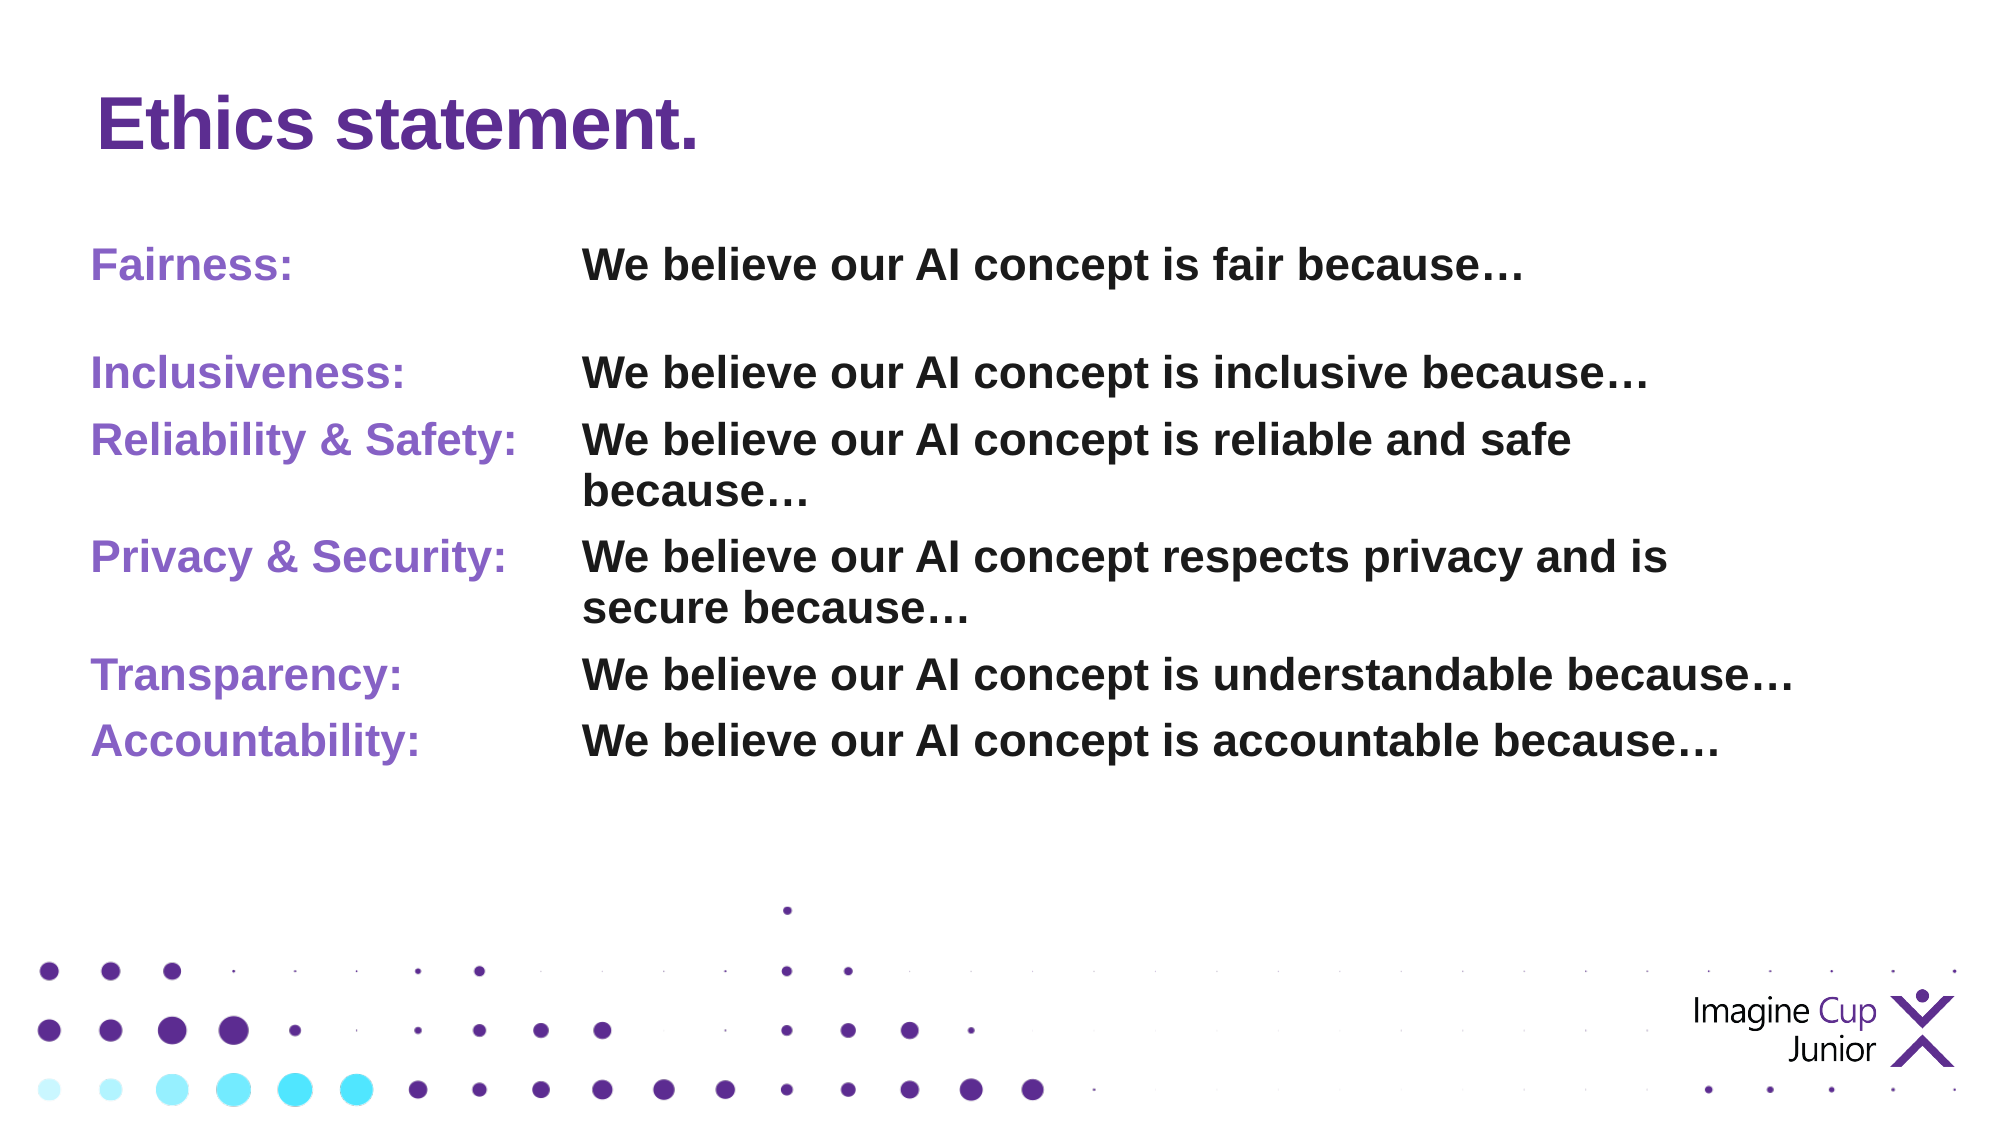

# Ethics statement.
| Fairness: | We believe our AI concept is fair because… |
| --- | --- |
| Inclusiveness: | We believe our AI concept is inclusive because… |
| Reliability & Safety: | We believe our AI concept is reliable and safe because… |
| Privacy & Security: | We believe our AI concept respects privacy and is secure because… |
| Transparency: | We believe our AI concept is understandable because… |
| Accountability: | We believe our AI concept is accountable because… |